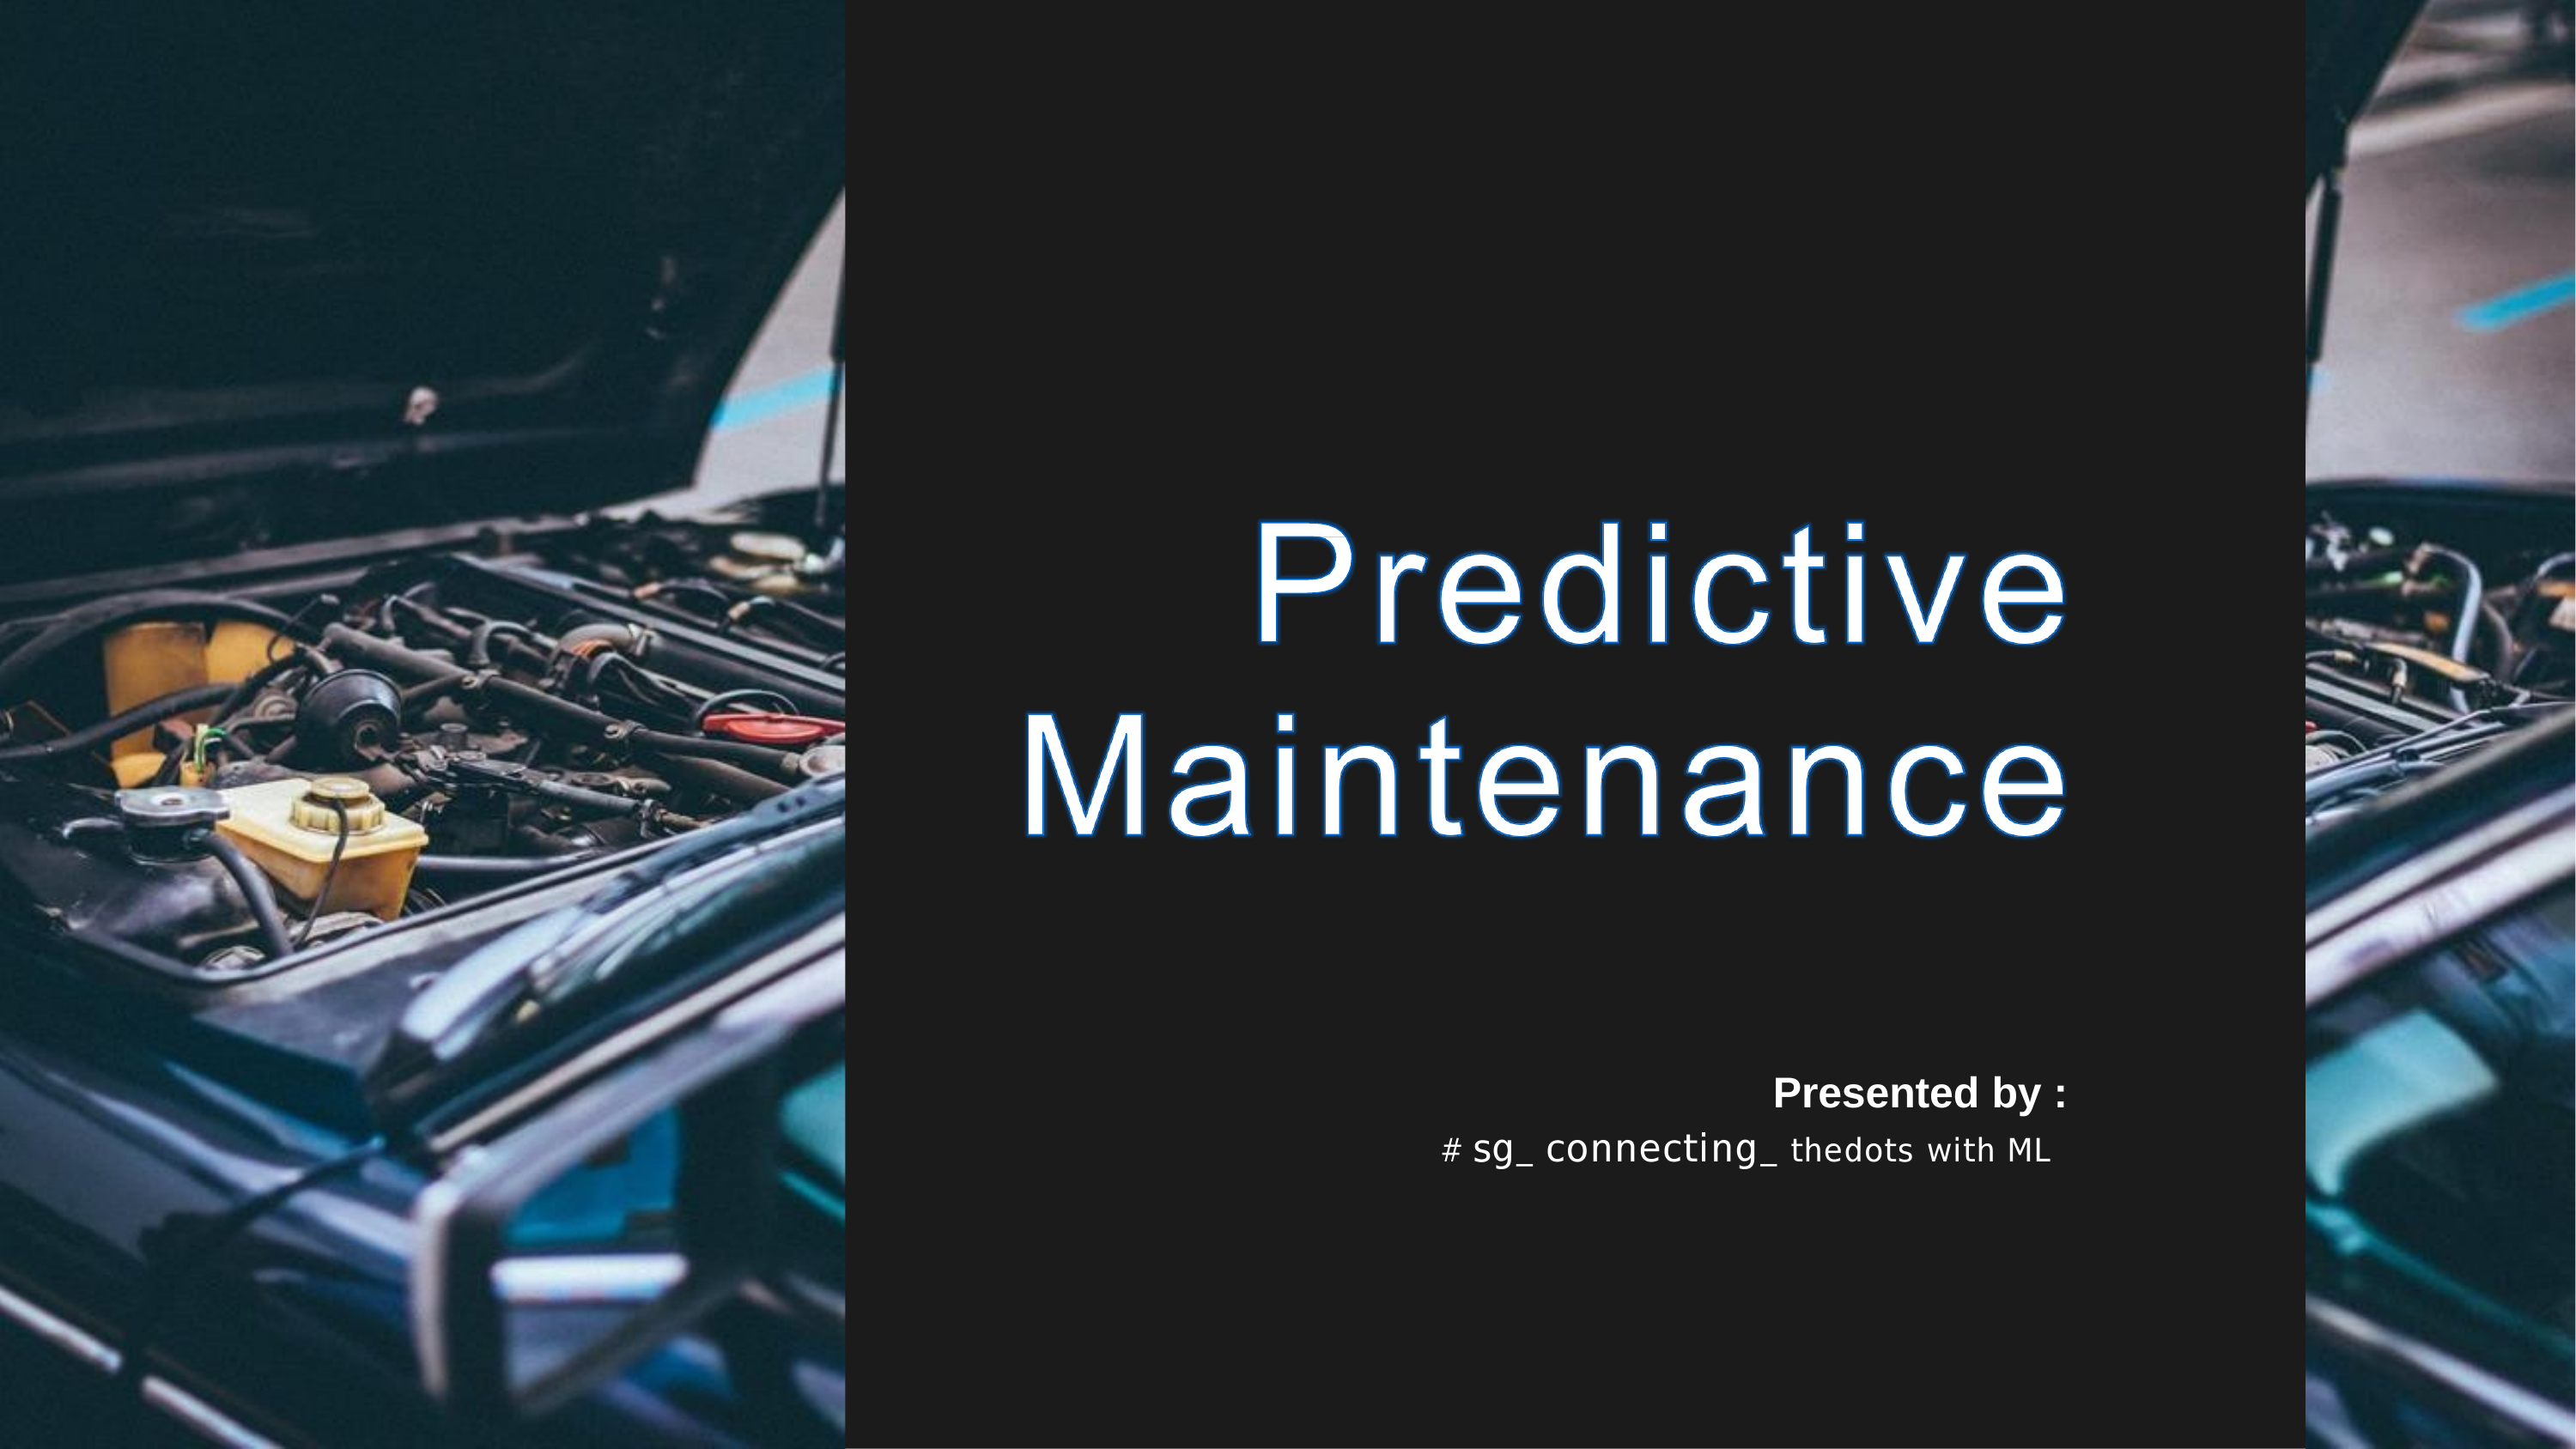

Presented by :
# sg_ connecting_ the	dots with ML